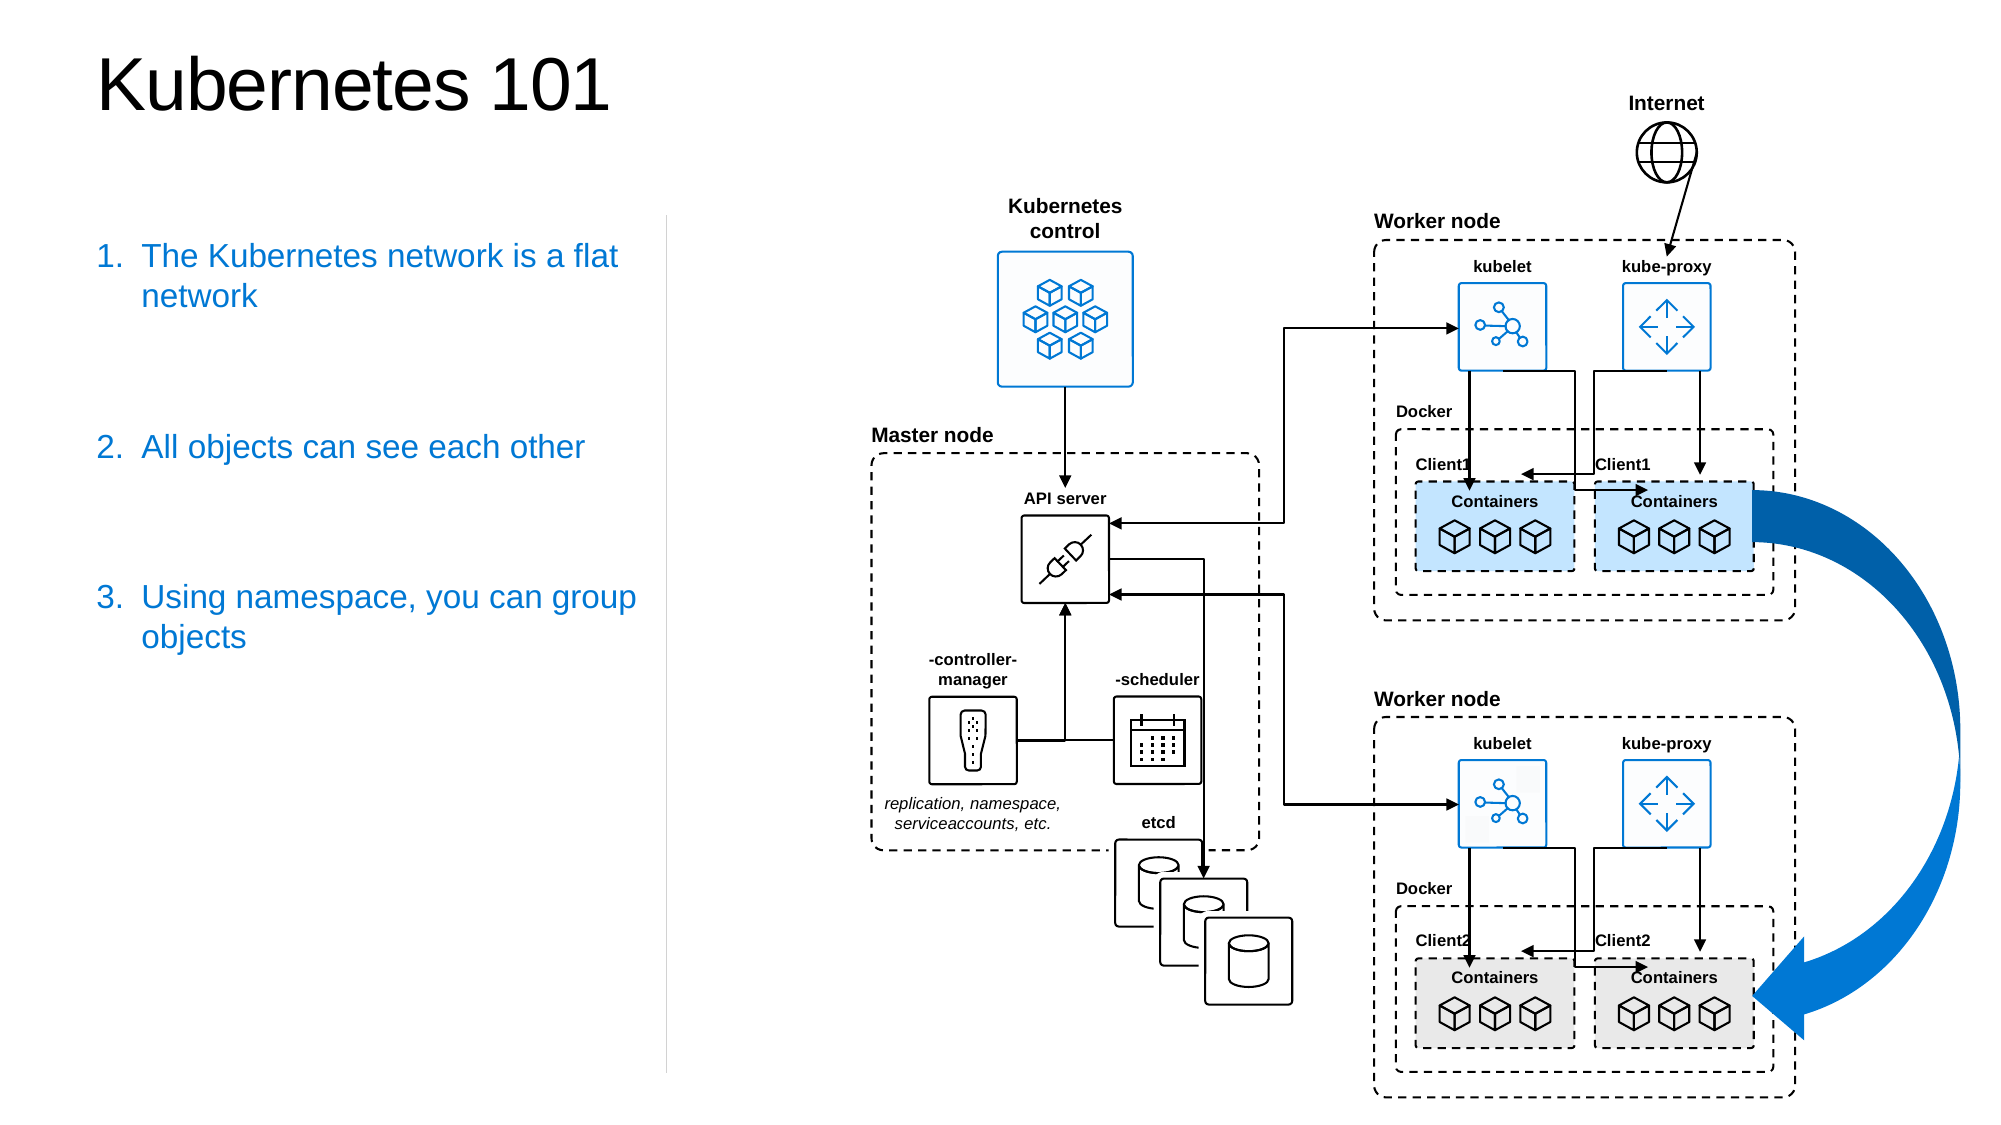

Kubernetes 101
Internet

Kubernetes control

Worker node
The Kubernetes network is a flat network

kubelet

kube-proxy

Docker
Master node
All objects can see each other

Client1
Client1

API server

Containers
Containers

Using namespace, you can group objects
-controller-manager

replication, namespace, serviceaccounts, etc.
-scheduler

Worker node

kubelet

kube-proxy

etcd

Docker

Client2
Client2

Containers
Containers